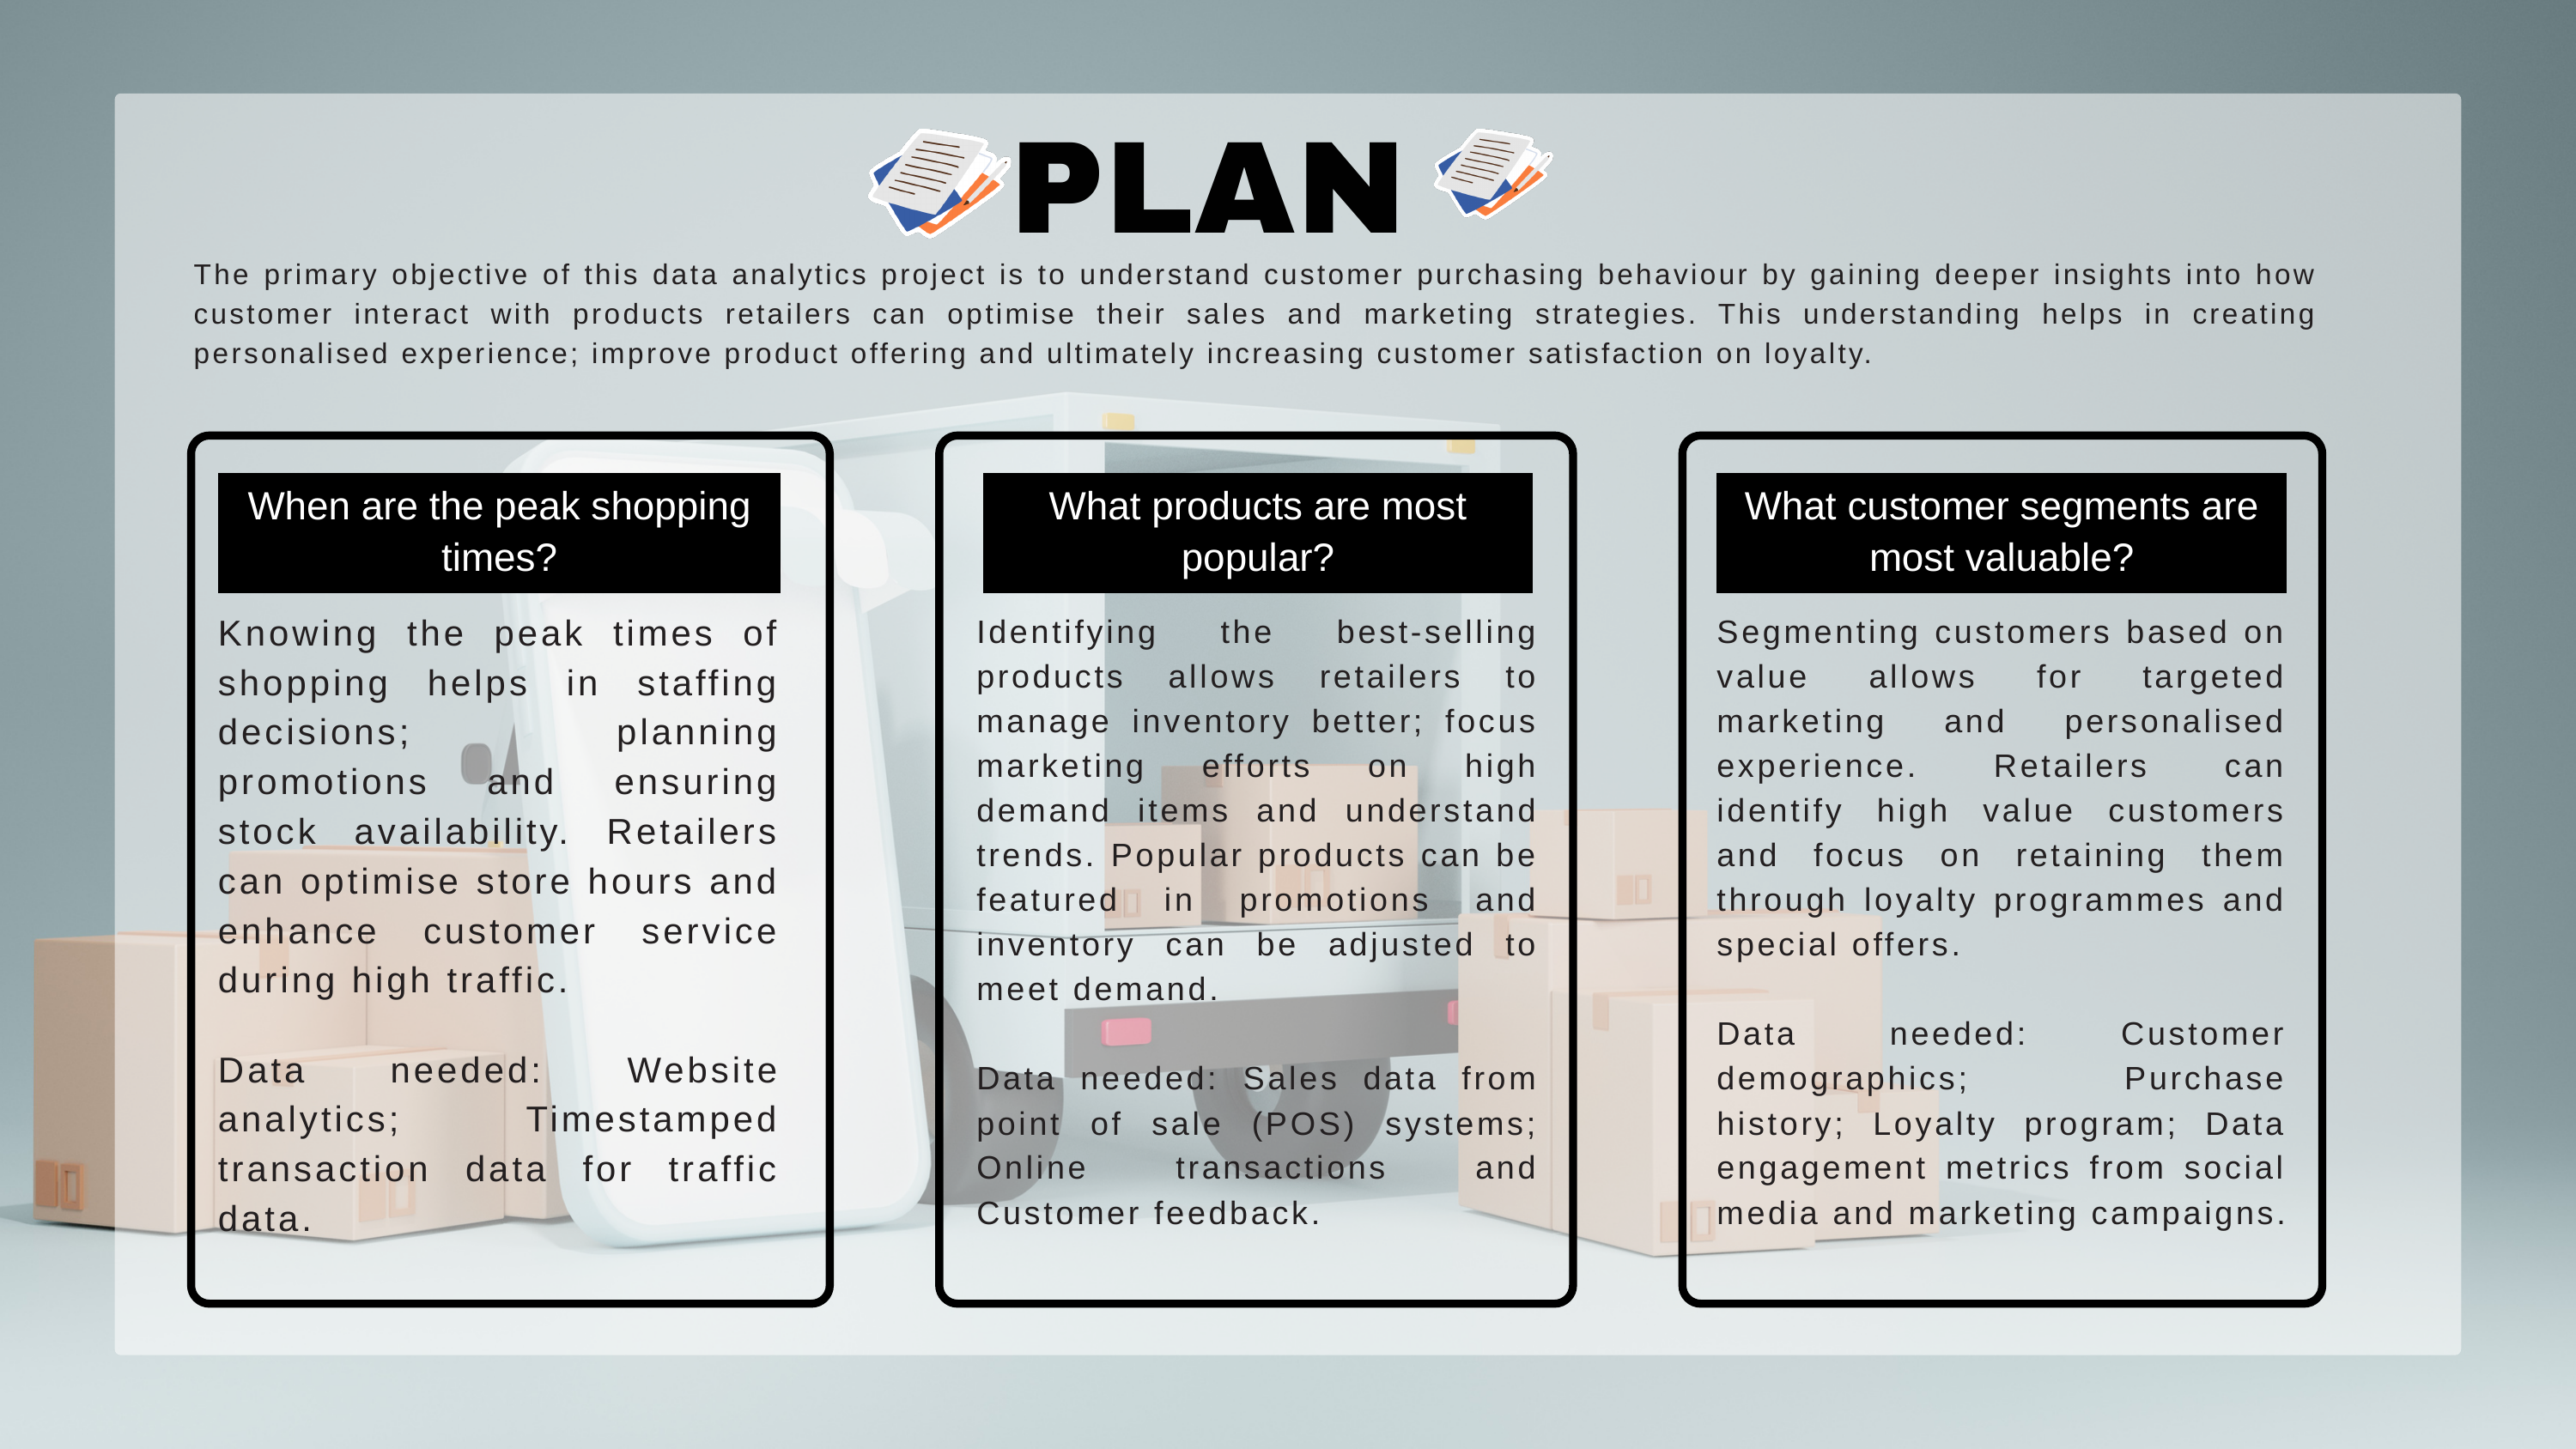

PLAN

The primary objective of this data analytics project is to understand customer purchasing behaviour by gaining deeper insights into how customer interact with products retailers can optimise their sales and marketing strategies. This understanding helps in creating personalised experience; improve product offering and ultimately increasing customer satisfaction on loyalty.

When are the peak shopping times?

What products are most popular?

What customer segments are most valuable?
Knowing the peak times of shopping helps in staffing decisions; planning promotions and ensuring stock availability. Retailers can optimise store hours and enhance customer service during high traffic.

Data needed: Website analytics; Timestamped transaction data for traffic data.
Identifying the best-selling products allows retailers to manage inventory better; focus marketing efforts on high demand items and understand trends. Popular products can be featured in promotions and inventory can be adjusted to meet demand.

Data needed: Sales data from point of sale (POS) systems; Online transactions and Customer feedback.
Segmenting customers based on value allows for targeted marketing and personalised experience. Retailers can identify high value customers and focus on retaining them through loyalty programmes and special offers.

Data needed: Customer demographics; Purchase history; Loyalty program; Data engagement metrics from social media and marketing campaigns.